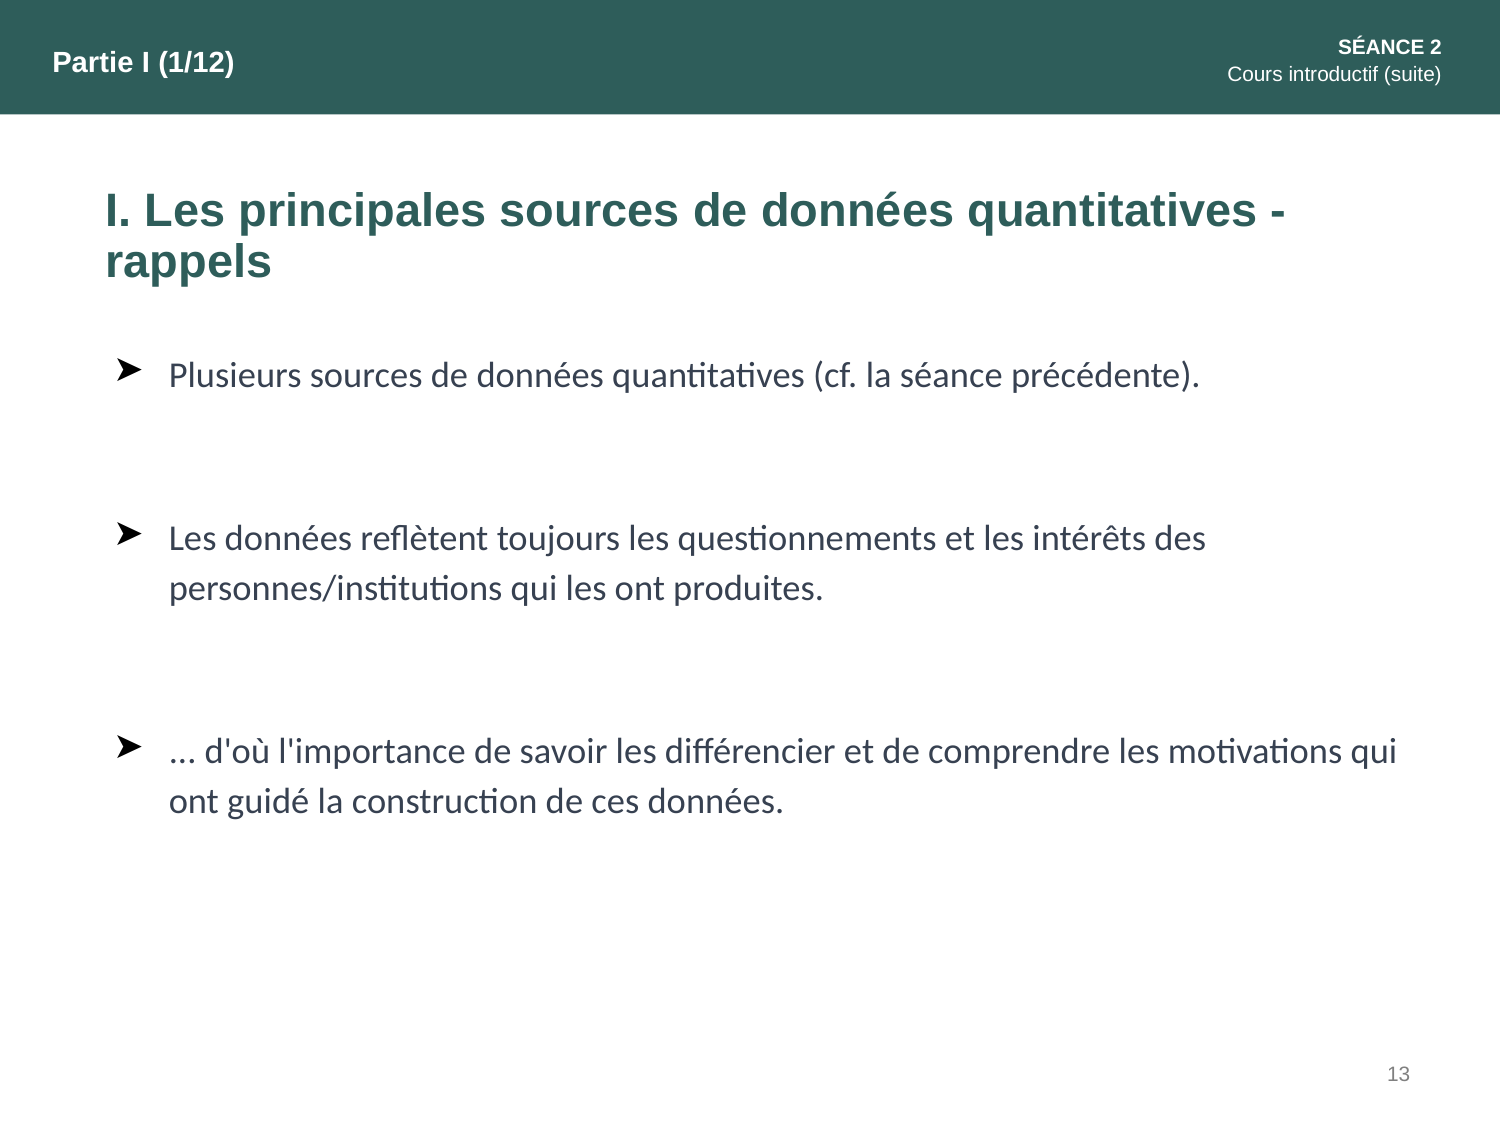

SÉANCE 2
Cours introductif (suite)
Partie I (1/12)
I. Les principales sources de données quantitatives - rappels

Plusieurs sources de données quantitatives (cf. la séance précédente).

Les données reflètent toujours les questionnements et les intérêts des personnes/institutions qui les ont produites.

... d'où l'importance de savoir les différencier et de comprendre les motivations qui ont guidé la construction de ces données.

13